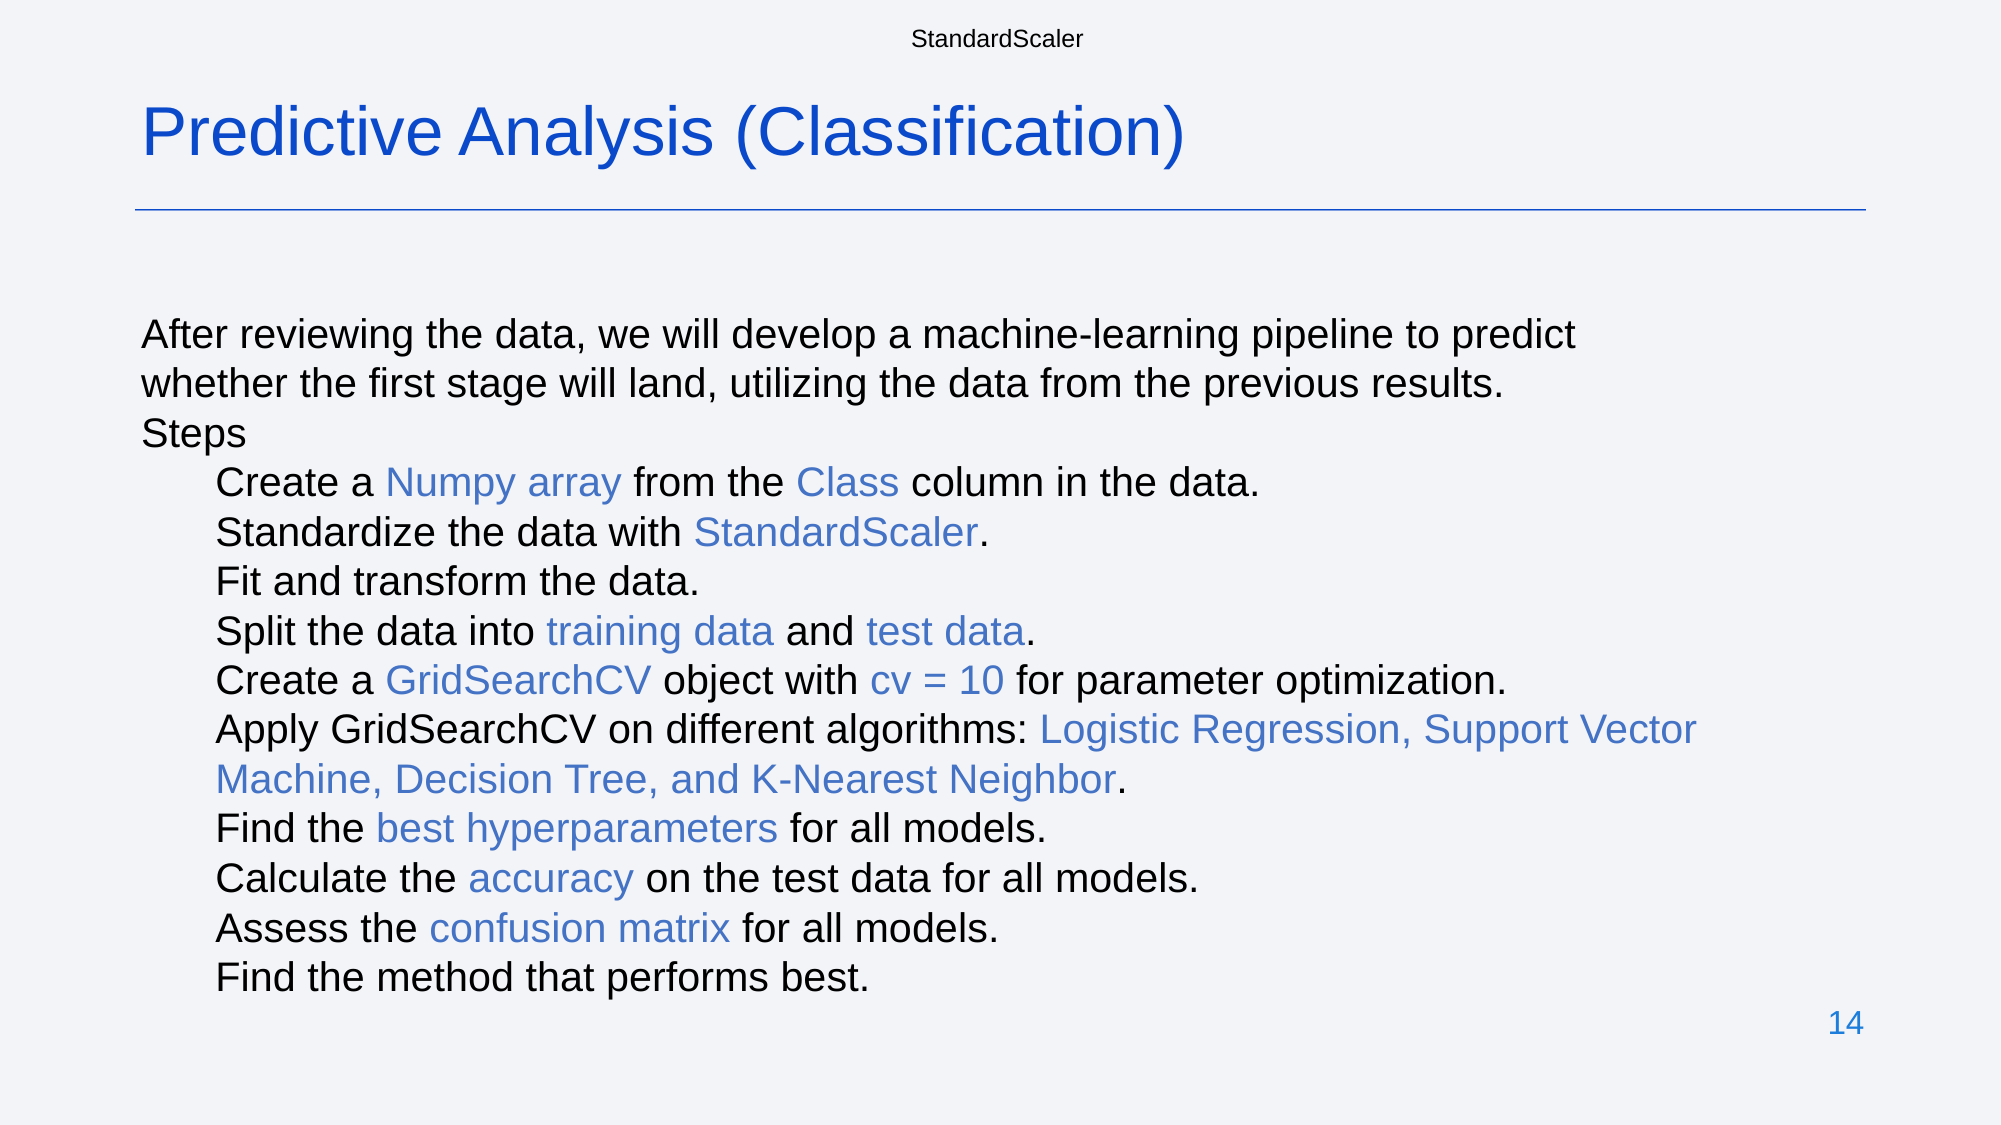

StandardScaler
Predictive Analysis (Classification)
After reviewing the data, we will develop a machine-learning pipeline to predict whether the first stage will land, utilizing the data from the previous results.
Steps
Create a Numpy array from the Class column in the data.
Standardize the data with StandardScaler.
Fit and transform the data.
Split the data into training data and test data.
Create a GridSearchCV object with cv = 10 for parameter optimization.
Apply GridSearchCV on different algorithms: Logistic Regression, Support Vector Machine, Decision Tree, and K-Nearest Neighbor.
Find the best hyperparameters for all models.
Calculate the accuracy on the test data for all models.
Assess the confusion matrix for all models.
Find the method that performs best.
14